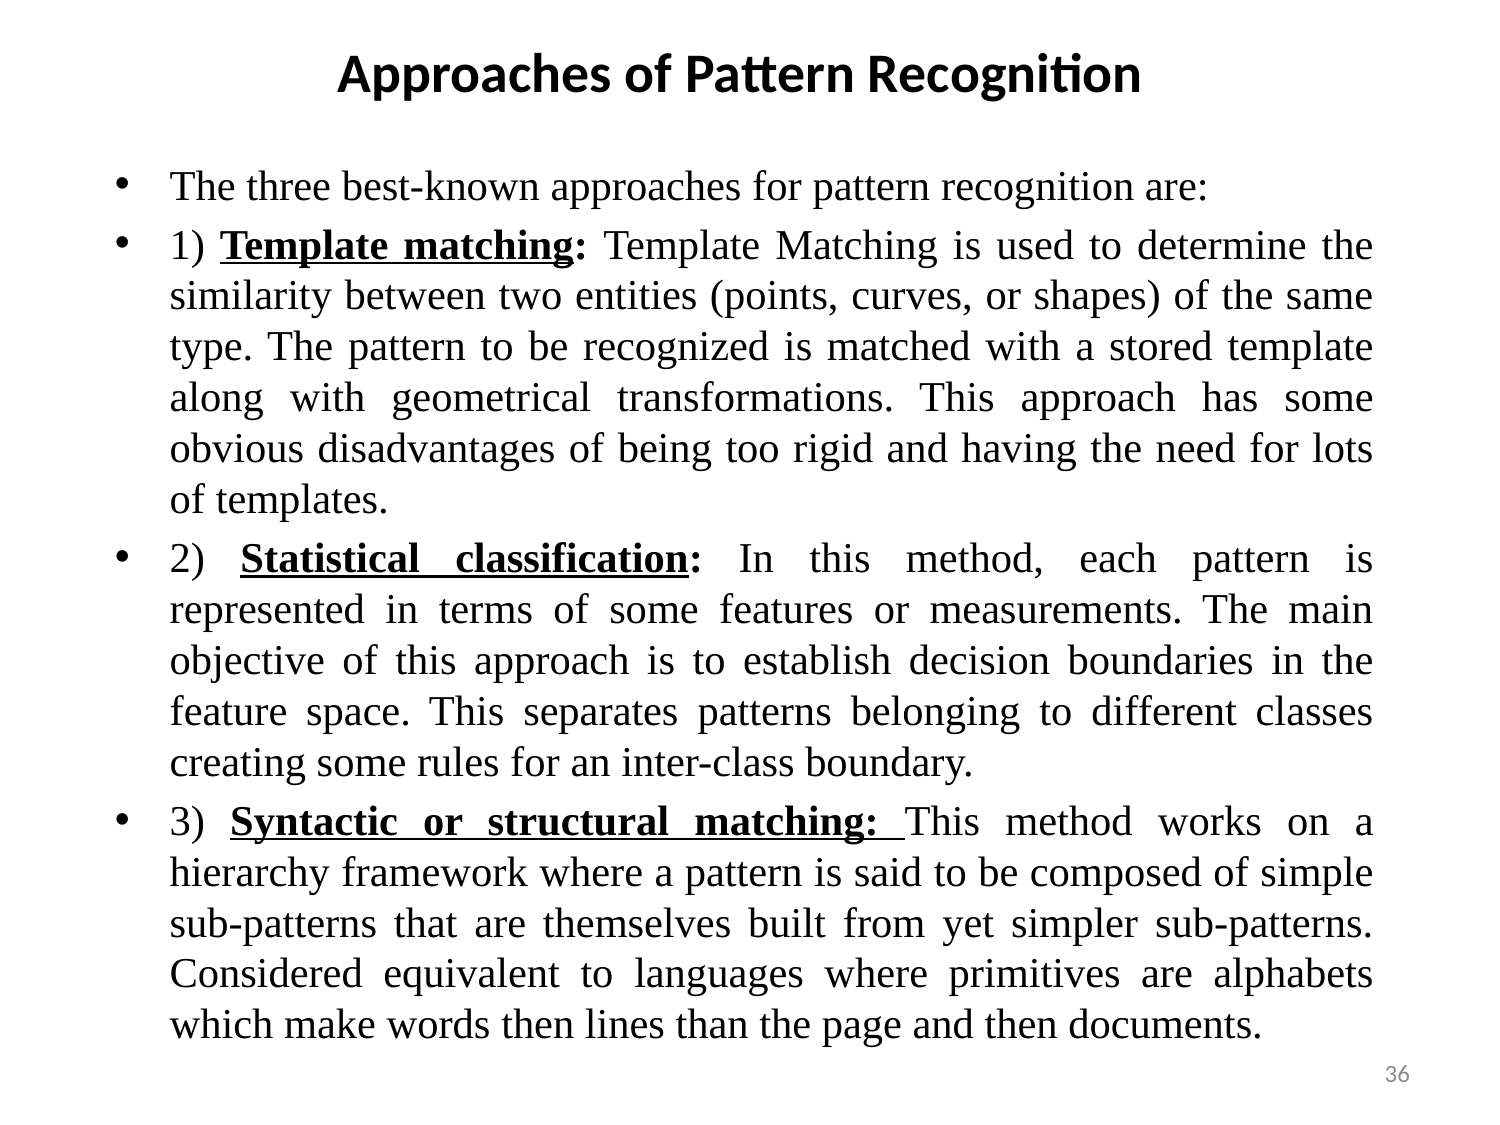

# Approaches of Pattern Recognition
The three best-known approaches for pattern recognition are:
1) Template matching: Template Matching is used to determine the similarity between two entities (points, curves, or shapes) of the same type. The pattern to be recognized is matched with a stored template along with geometrical transformations. This approach has some obvious disadvantages of being too rigid and having the need for lots of templates.
2) Statistical classification: In this method, each pattern is represented in terms of some features or measurements. The main objective of this approach is to establish decision boundaries in the feature space. This separates patterns belonging to different classes creating some rules for an inter-class boundary.
3) Syntactic or structural matching: This method works on a hierarchy framework where a pattern is said to be composed of simple sub-patterns that are themselves built from yet simpler sub-patterns. Considered equivalent to languages where primitives are alphabets which make words then lines than the page and then documents.

36